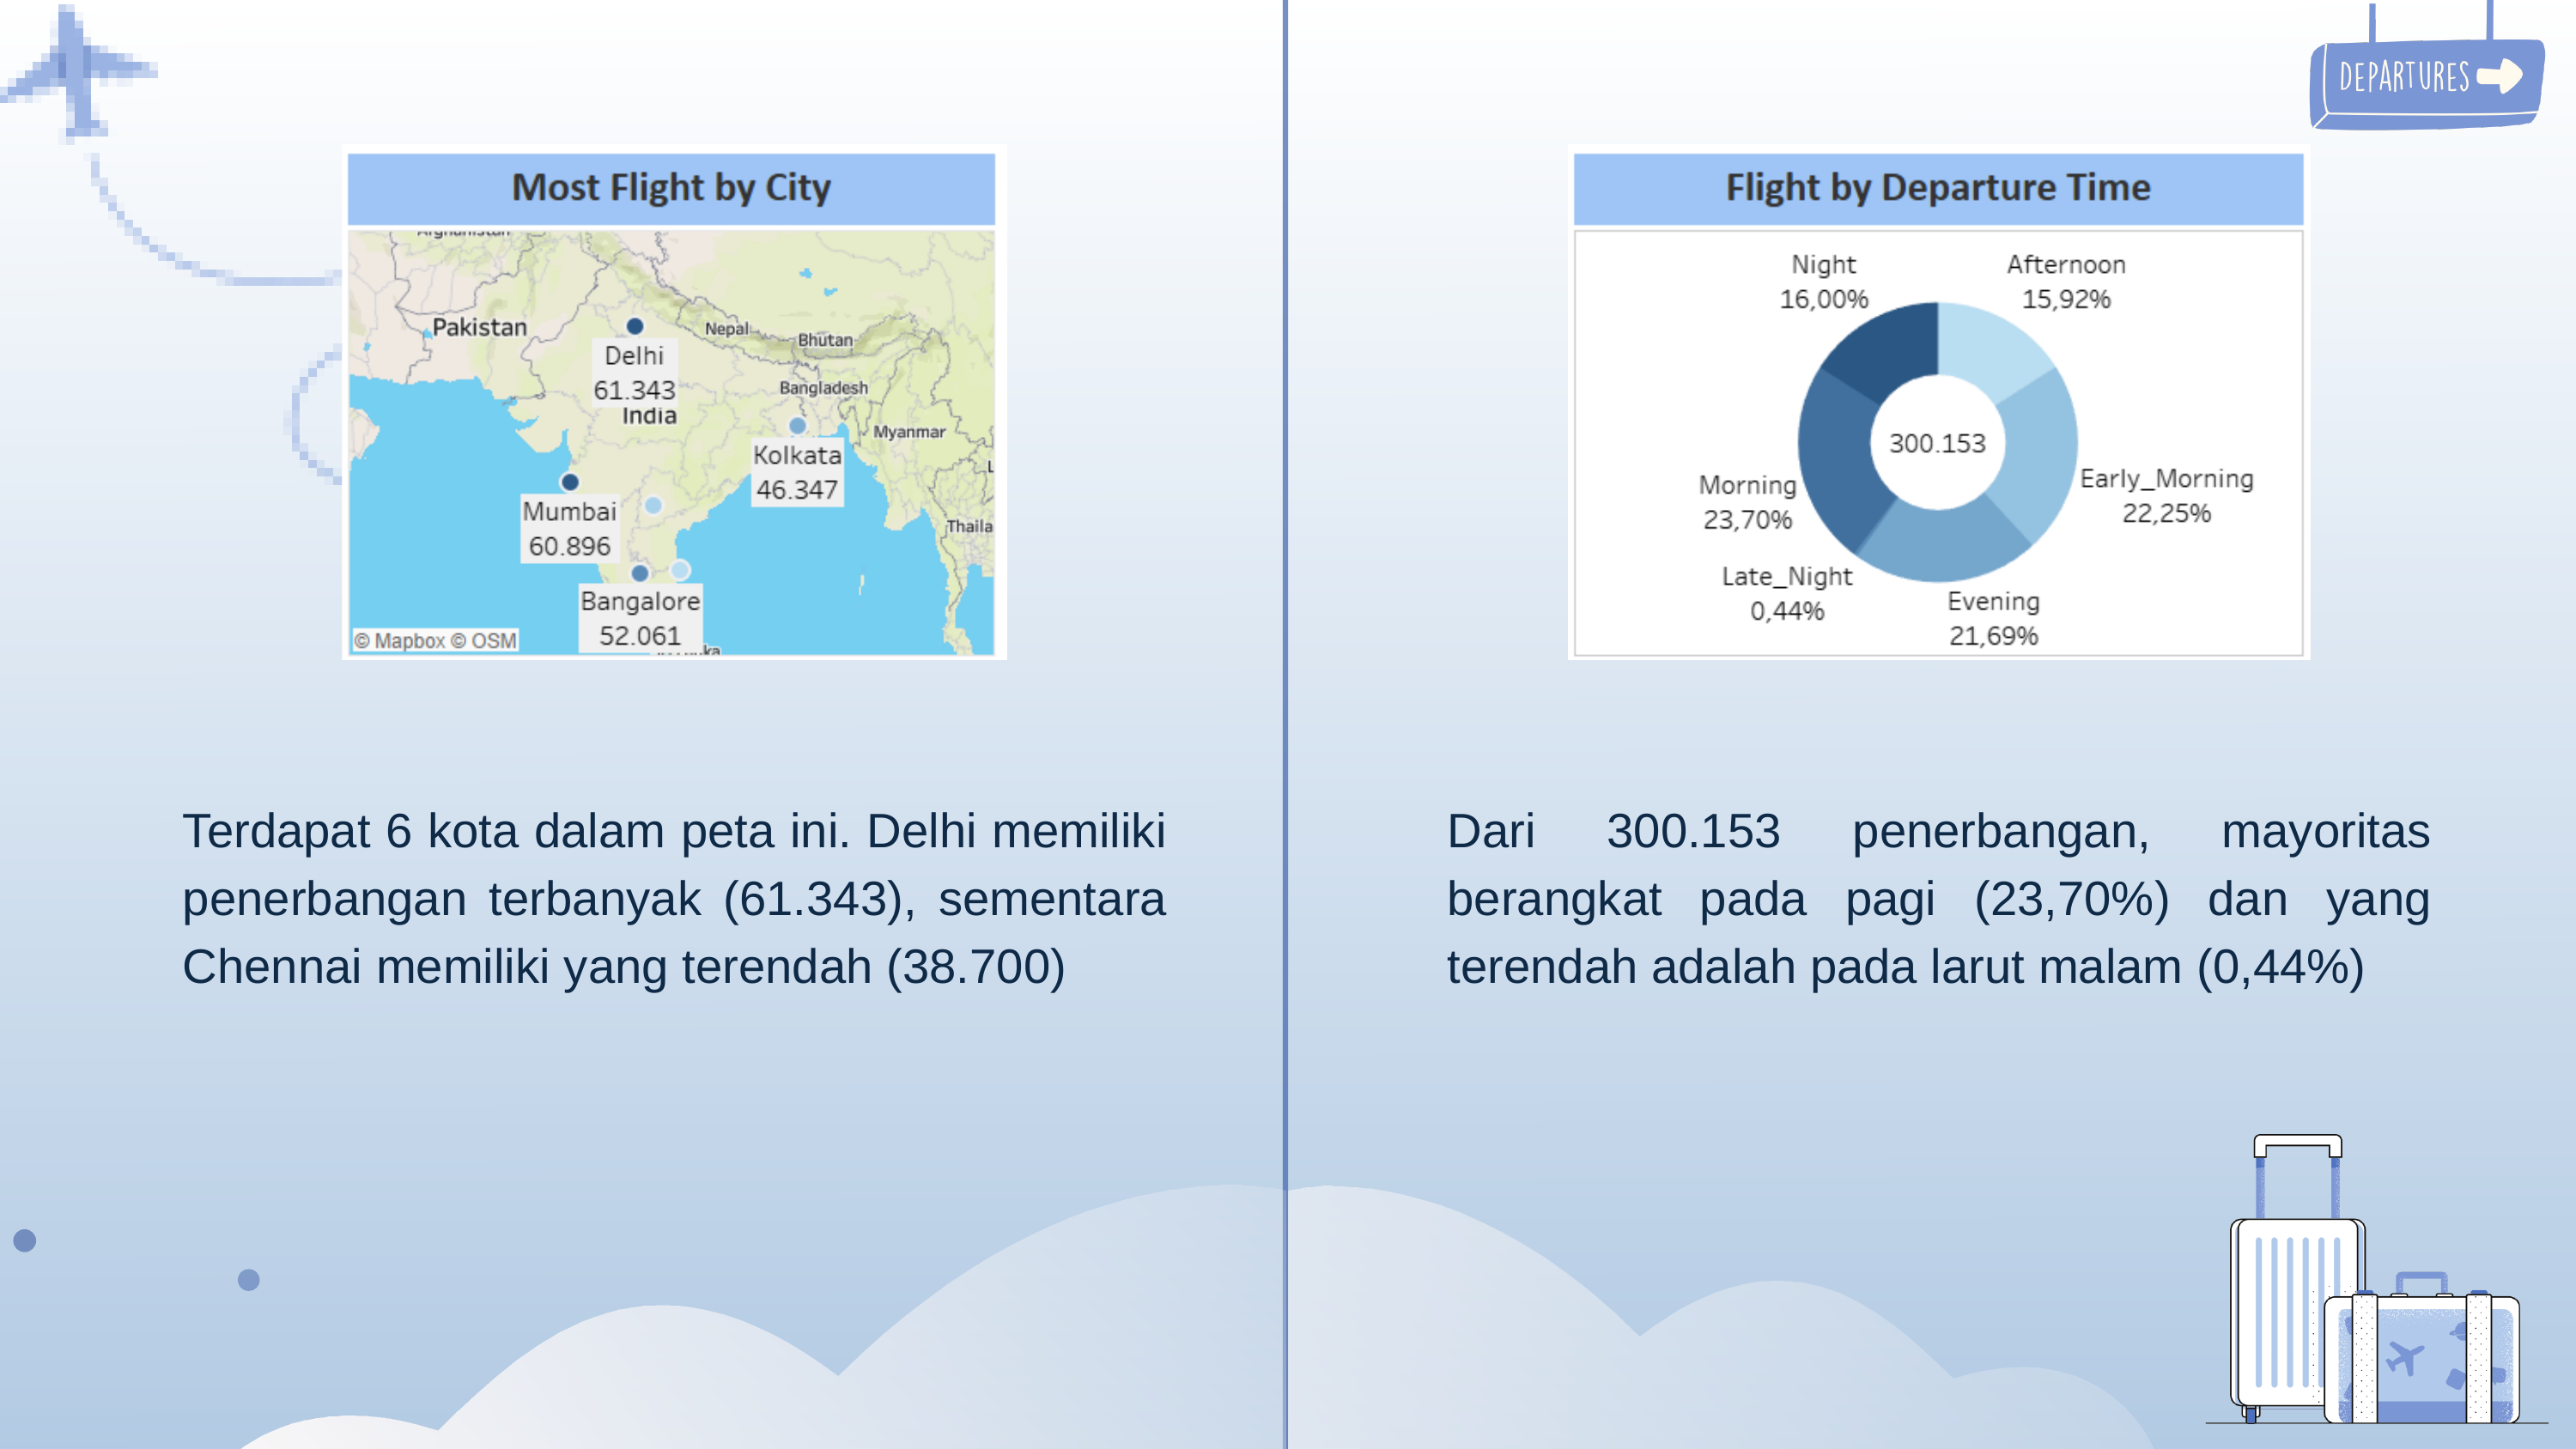

Terdapat 6 kota dalam peta ini. Delhi memiliki penerbangan terbanyak (61.343), sementara Chennai memiliki yang terendah (38.700)
Dari 300.153 penerbangan, mayoritas berangkat pada pagi (23,70%) dan yang terendah adalah pada larut malam (0,44%)